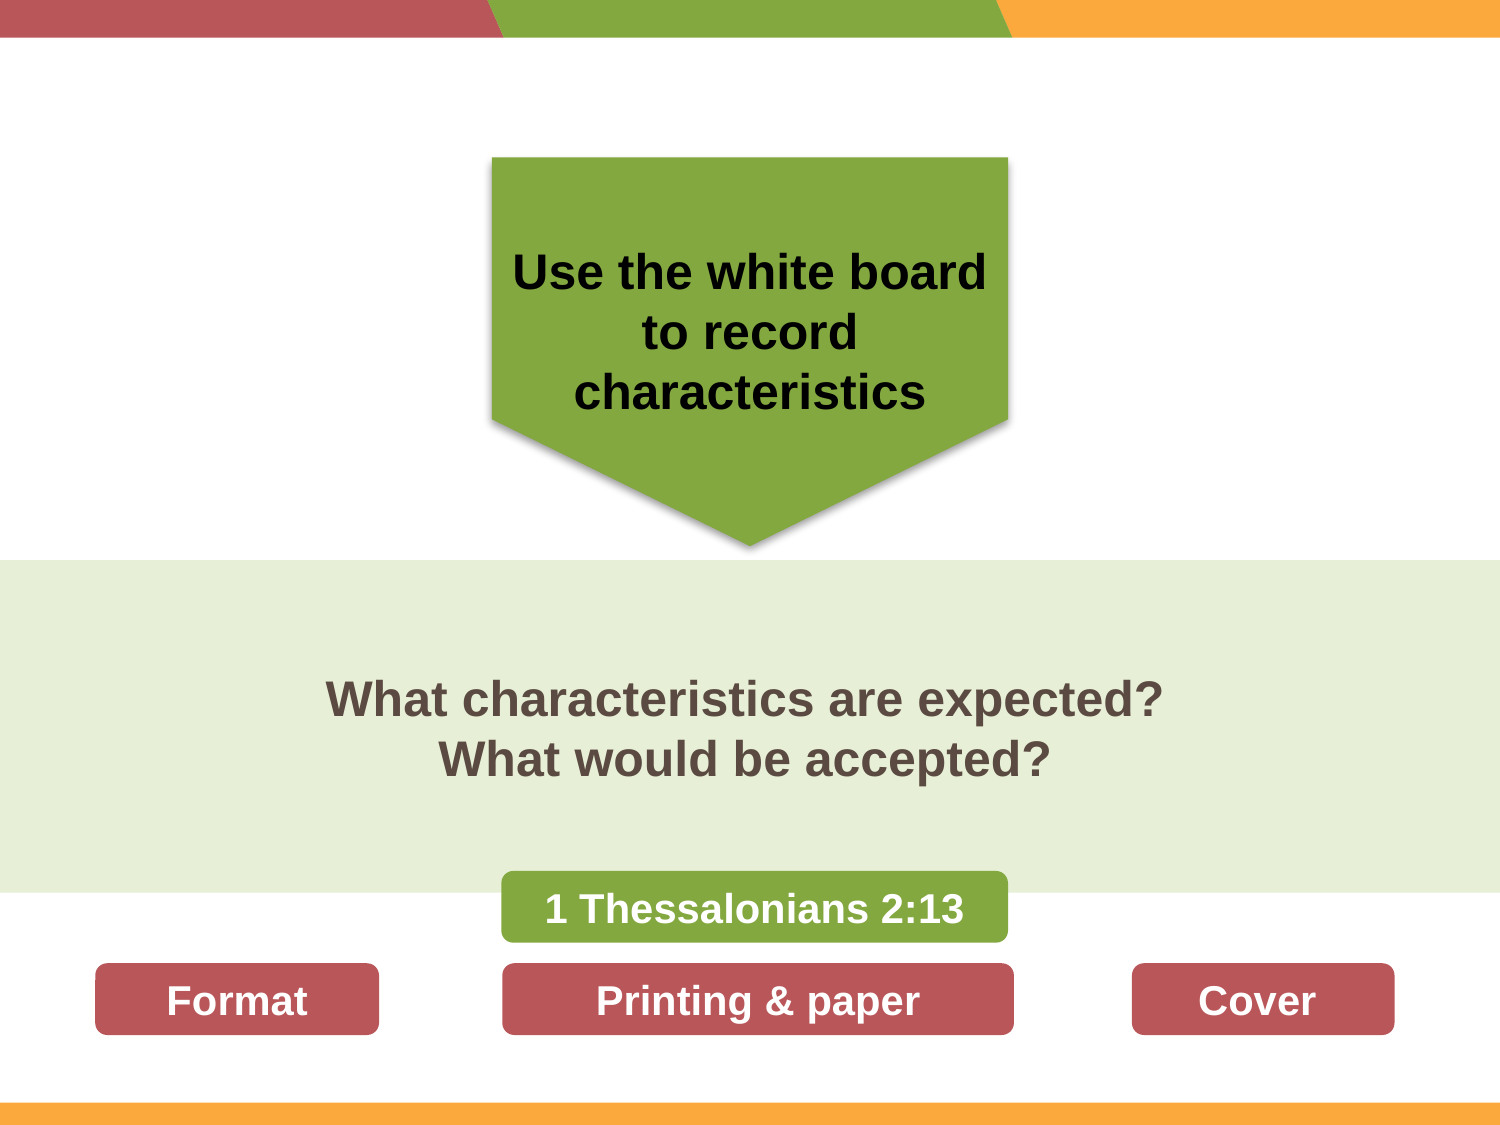

Use the white board to record characteristics

What characteristics are expected? What would be accepted?
1 Thessalonians 2:13
Format
Printing & paper
Cover